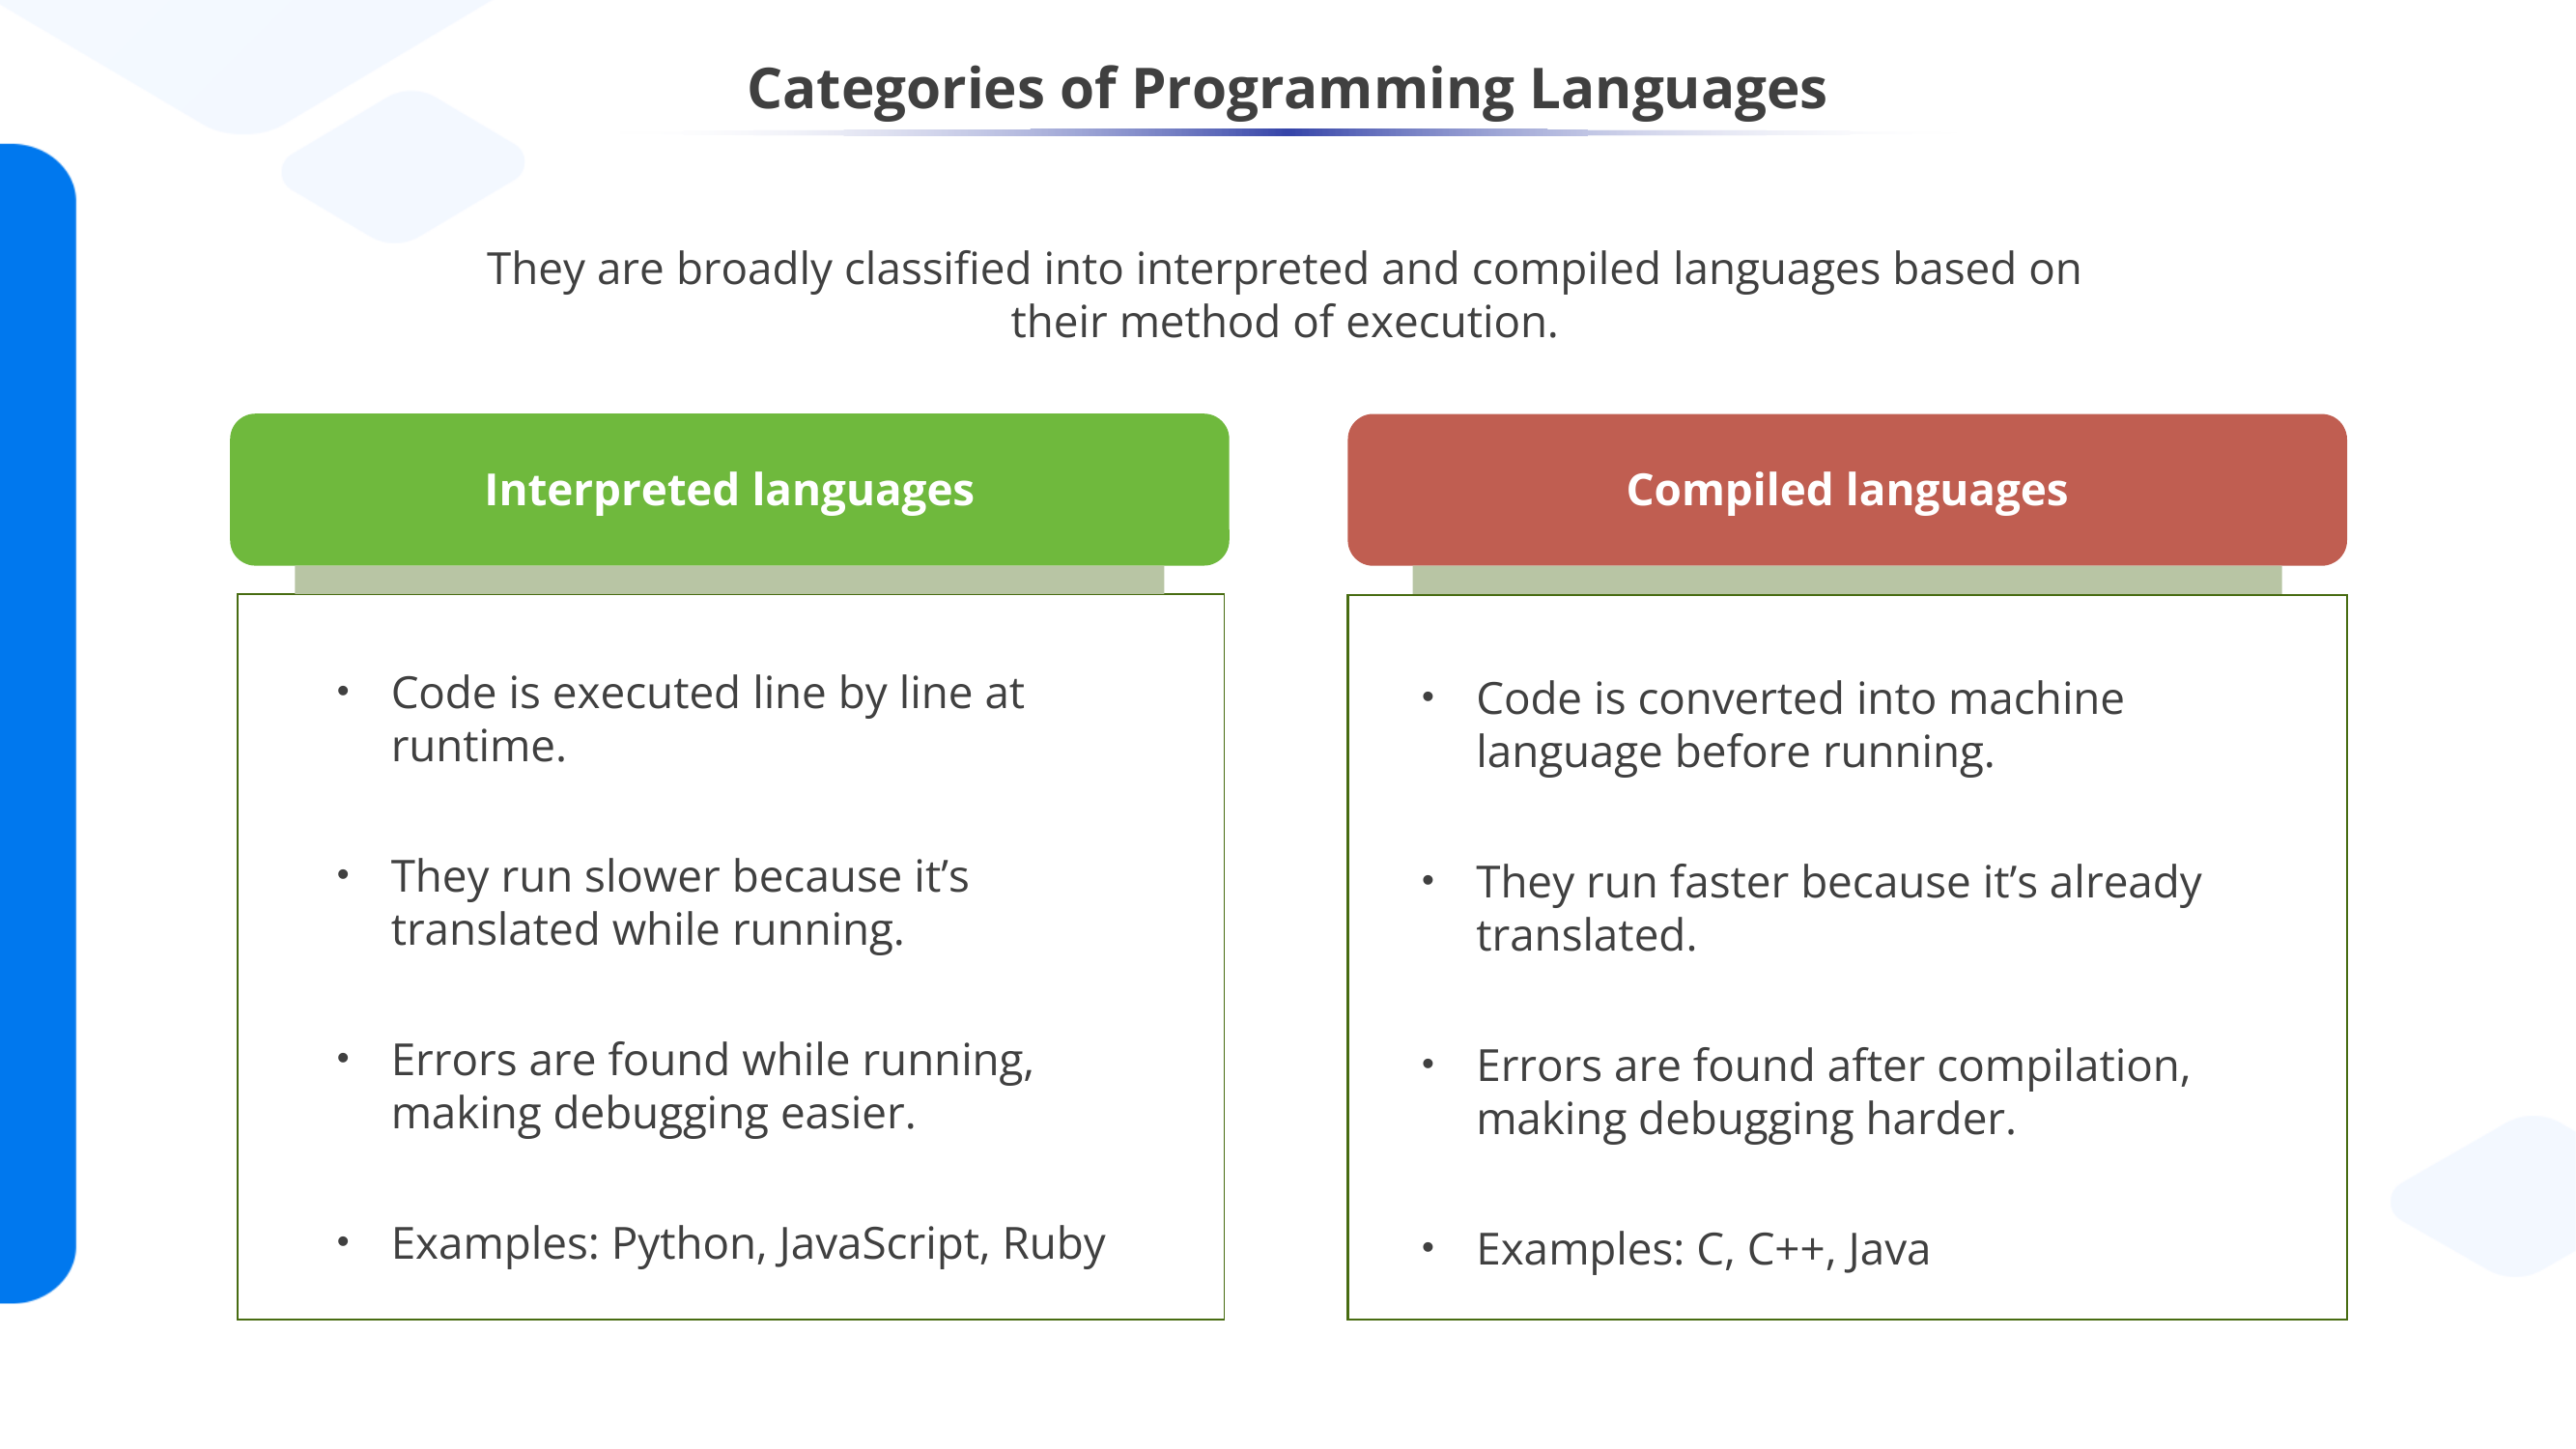

# Categories of Programming Languages

They are broadly classified into interpreted and compiled languages based on their method of execution.

Interpreted languages

Compiled languages

Code is converted into machine language before running.

They run faster because it’s already translated.

Errors are found after compilation, making debugging harder.

Examples: C, C++, Java

Code is executed line by line at runtime.

They run slower because it’s translated while running.

Errors are found while running, making debugging easier.

Examples: Python, JavaScript, Ruby